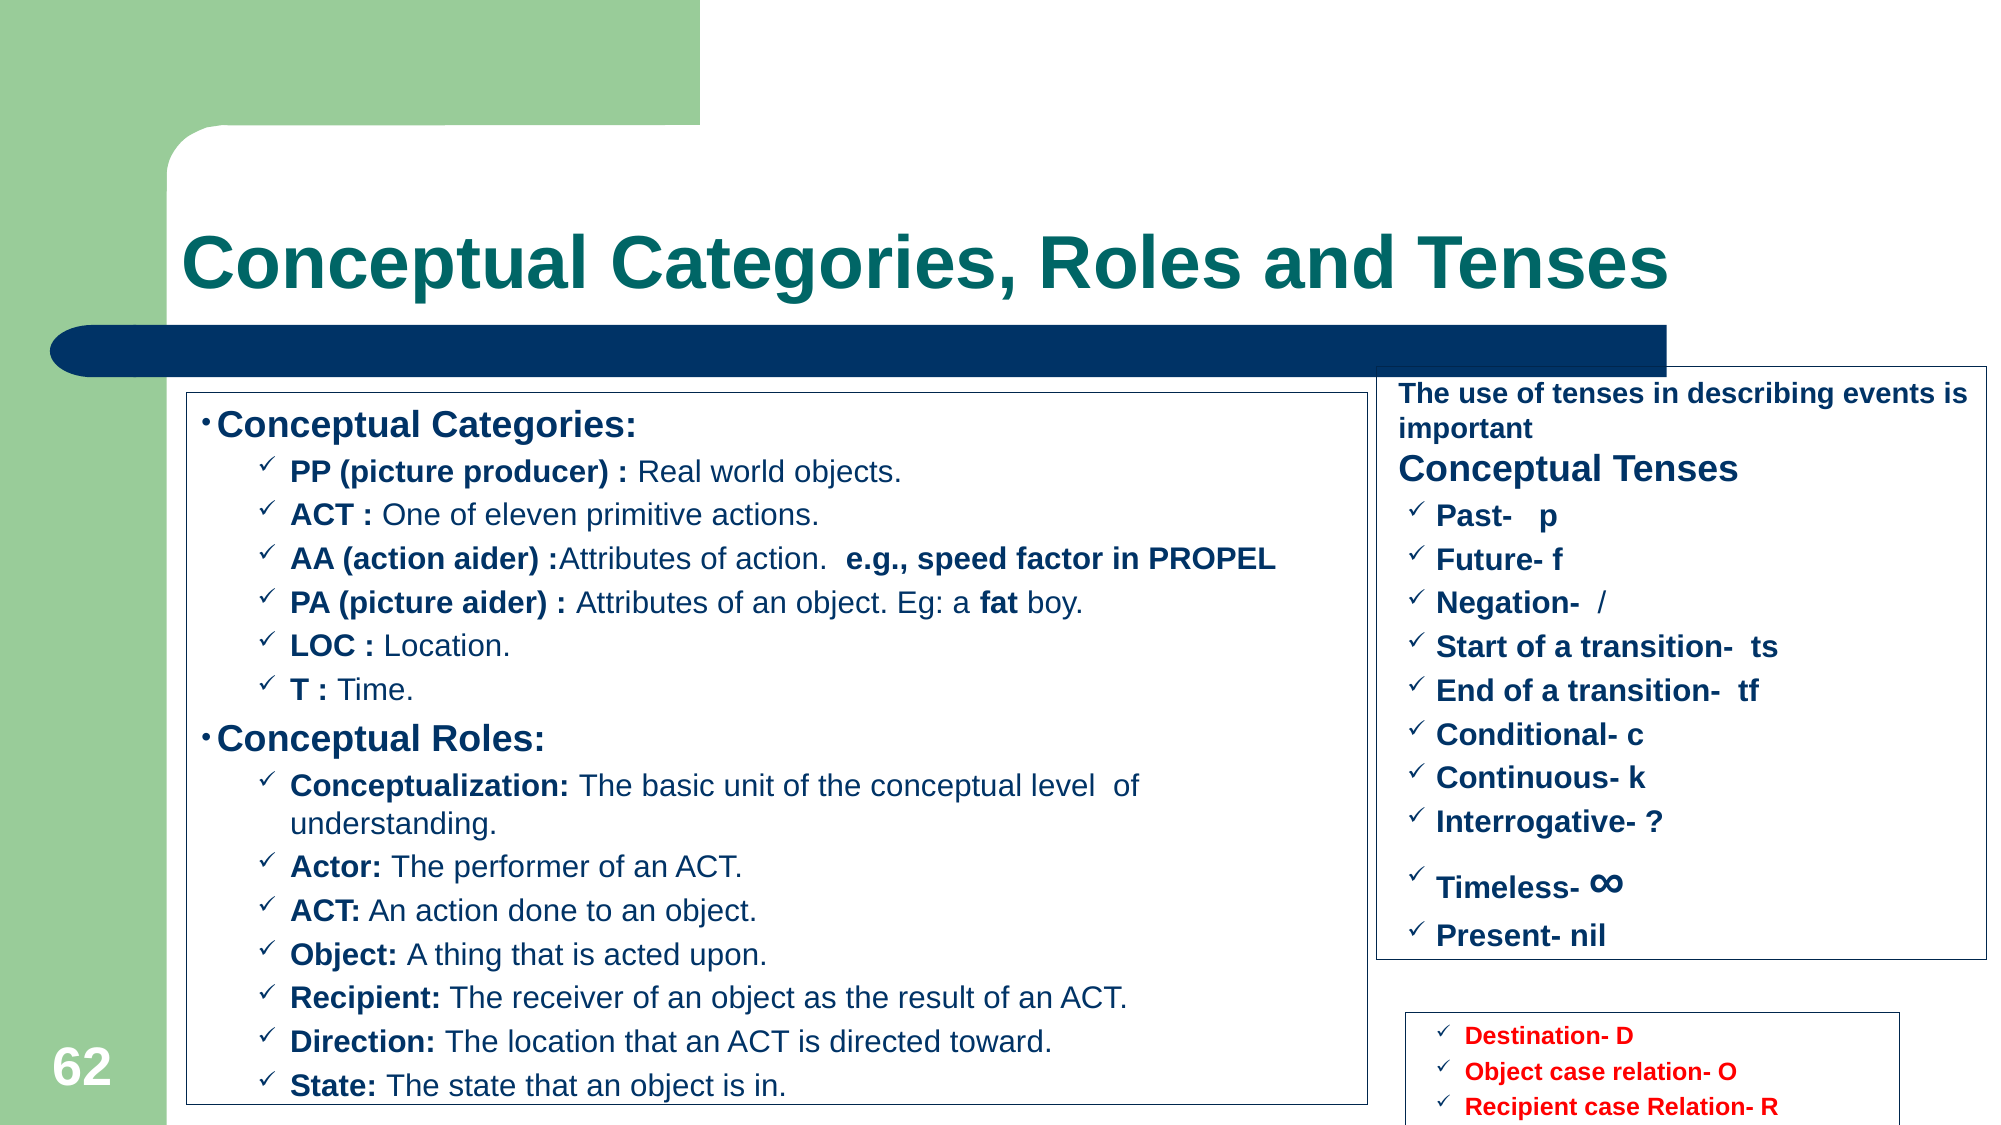

# Conceptual Categories, Roles and Tenses
The use of tenses in describing events is important
Conceptual Tenses
Past-   p
Future- f
Negation-  /
Start of a transition-  ts
End of a transition-  tf
Conditional- c
Continuous- k
Interrogative- ?
Timeless- ∞
Present- nil
Conceptual Categories:
PP (picture producer) : Real world objects.
ACT : One of eleven primitive actions.
AA (action aider) :Attributes of action.  e.g., speed factor in PROPEL
PA (picture aider) : Attributes of an object. Eg: a fat boy.
LOC : Location.
T : Time.
Conceptual Roles:
Conceptualization: The basic unit of the conceptual level  of understanding.
Actor: The performer of an ACT.
ACT: An action done to an object.
Object: A thing that is acted upon.
Recipient: The receiver of an object as the result of an ACT.
Direction: The location that an ACT is directed toward.
State: The state that an object is in.
Destination- D
Object case relation- O
Recipient case Relation- R
62